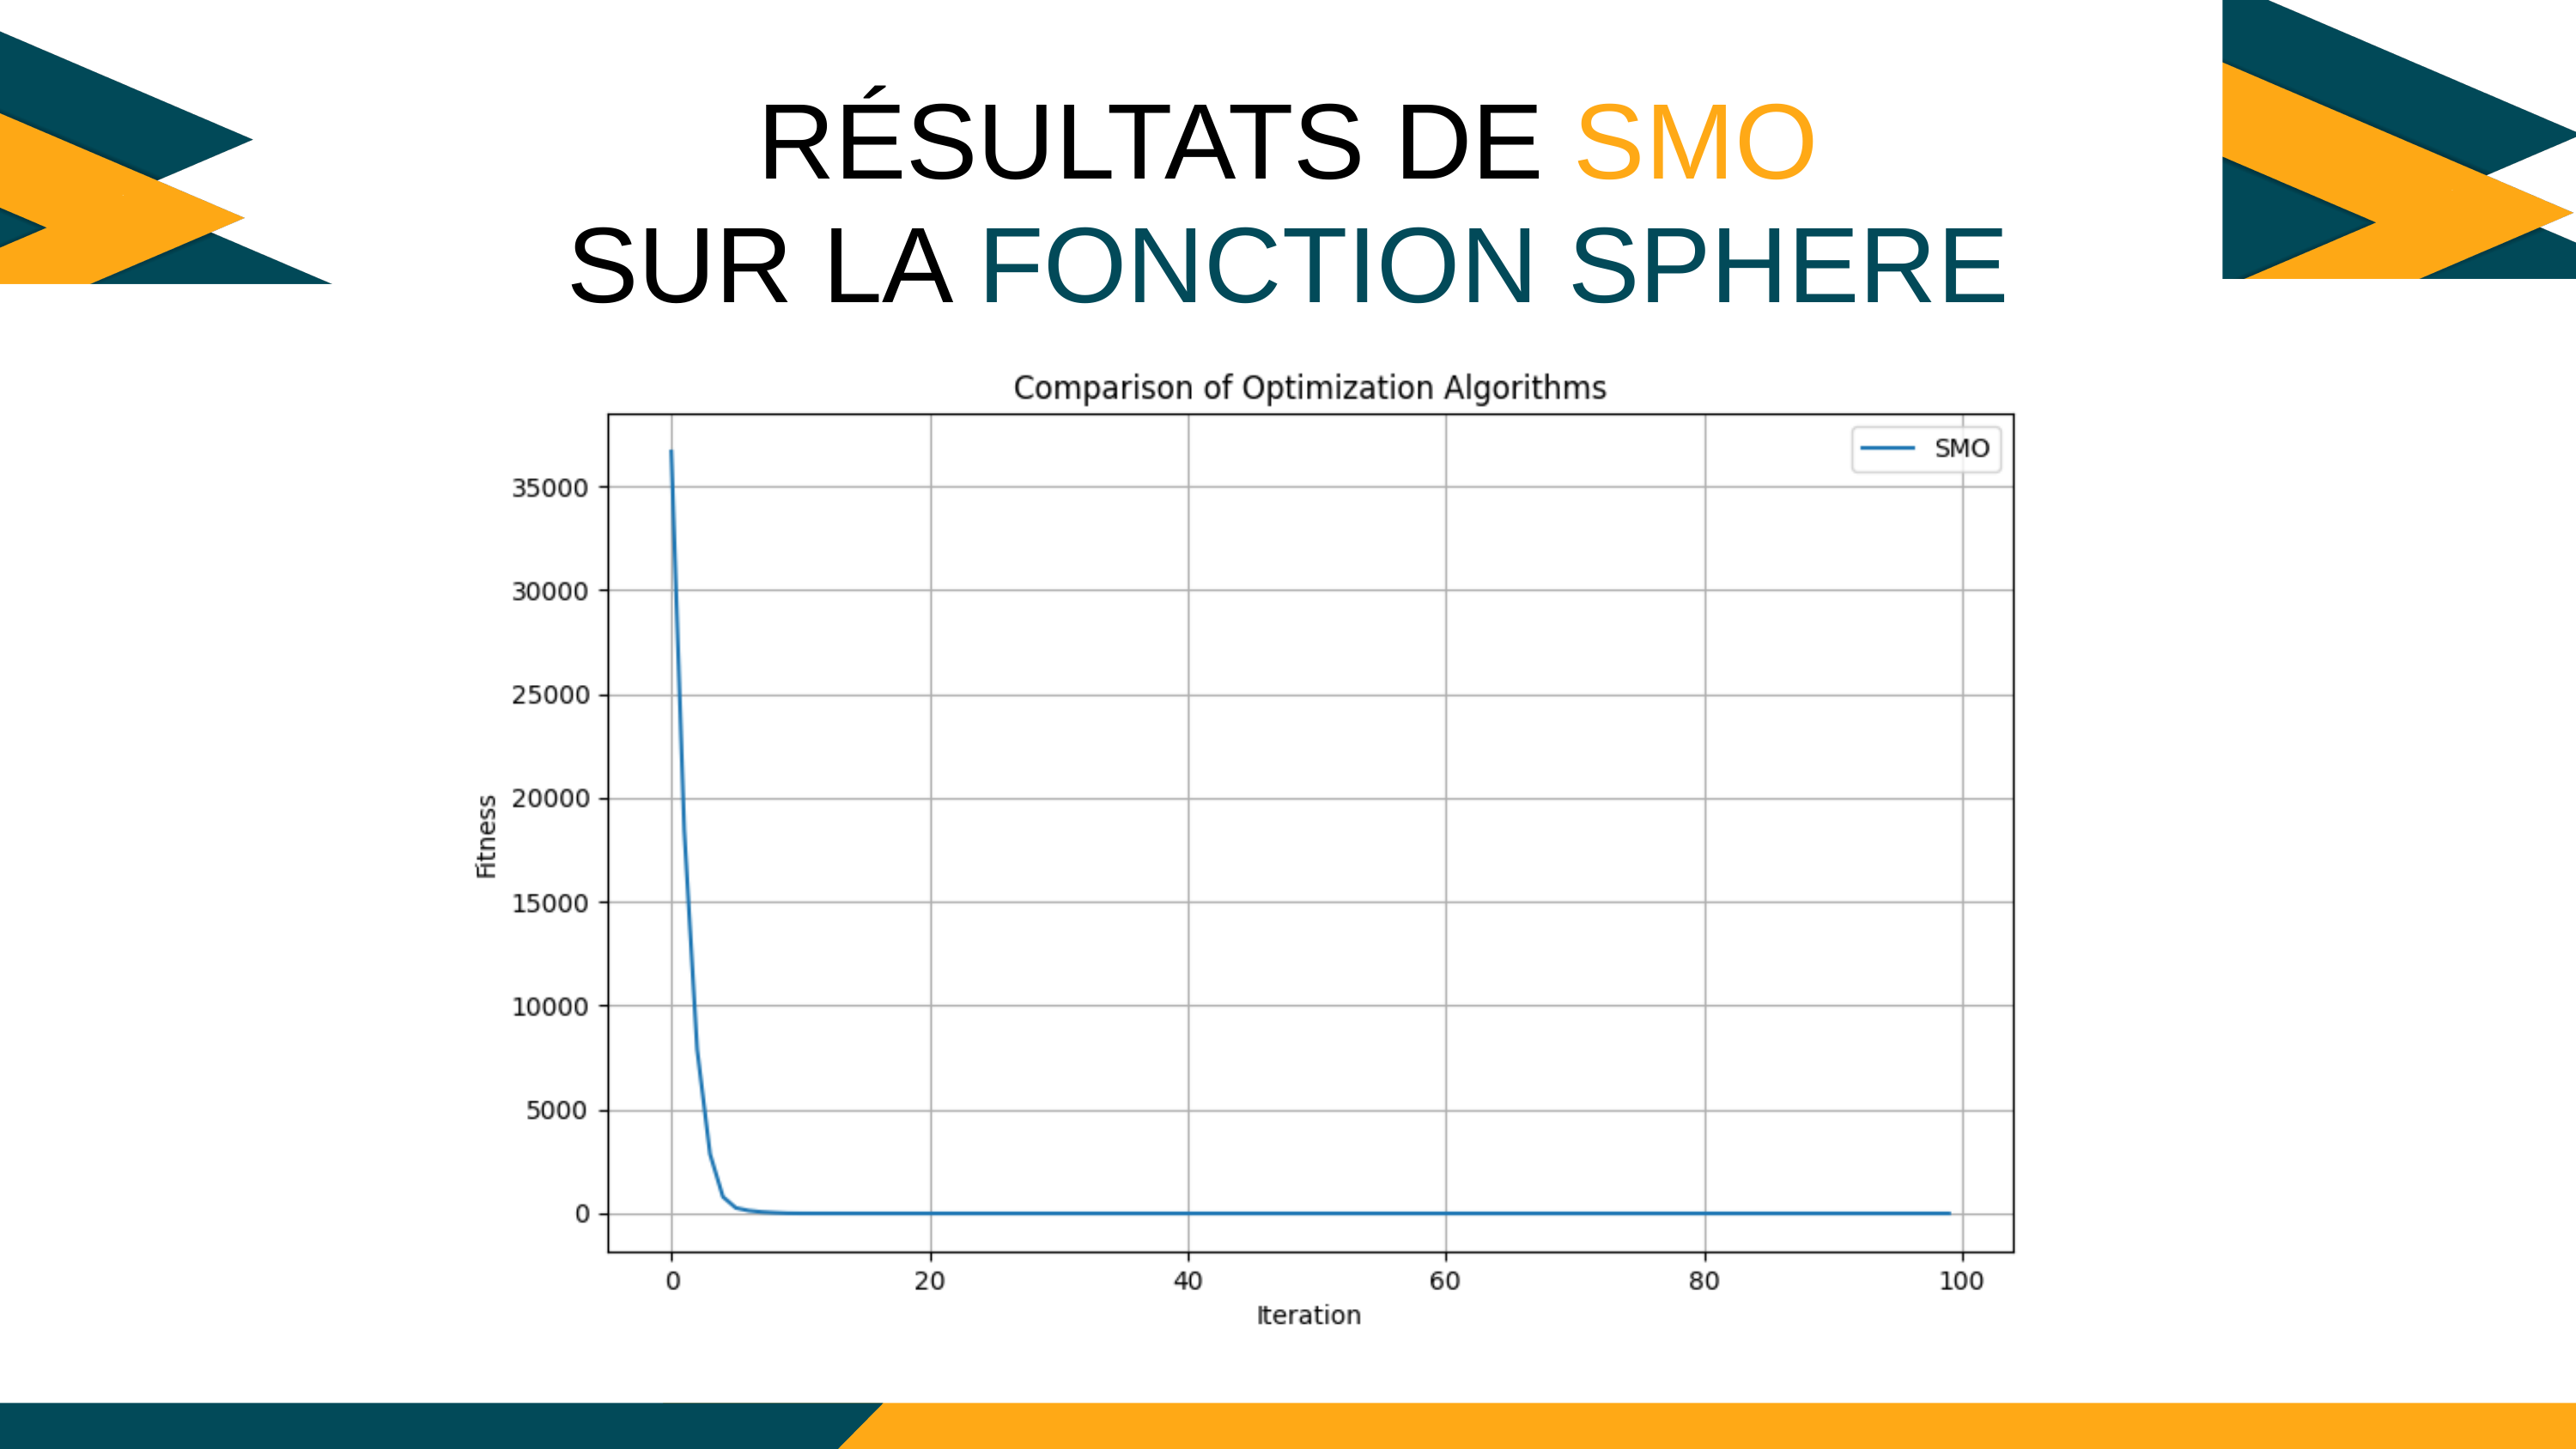

RÉSULTATS DE SMO
SUR LA FONCTION SPHERE